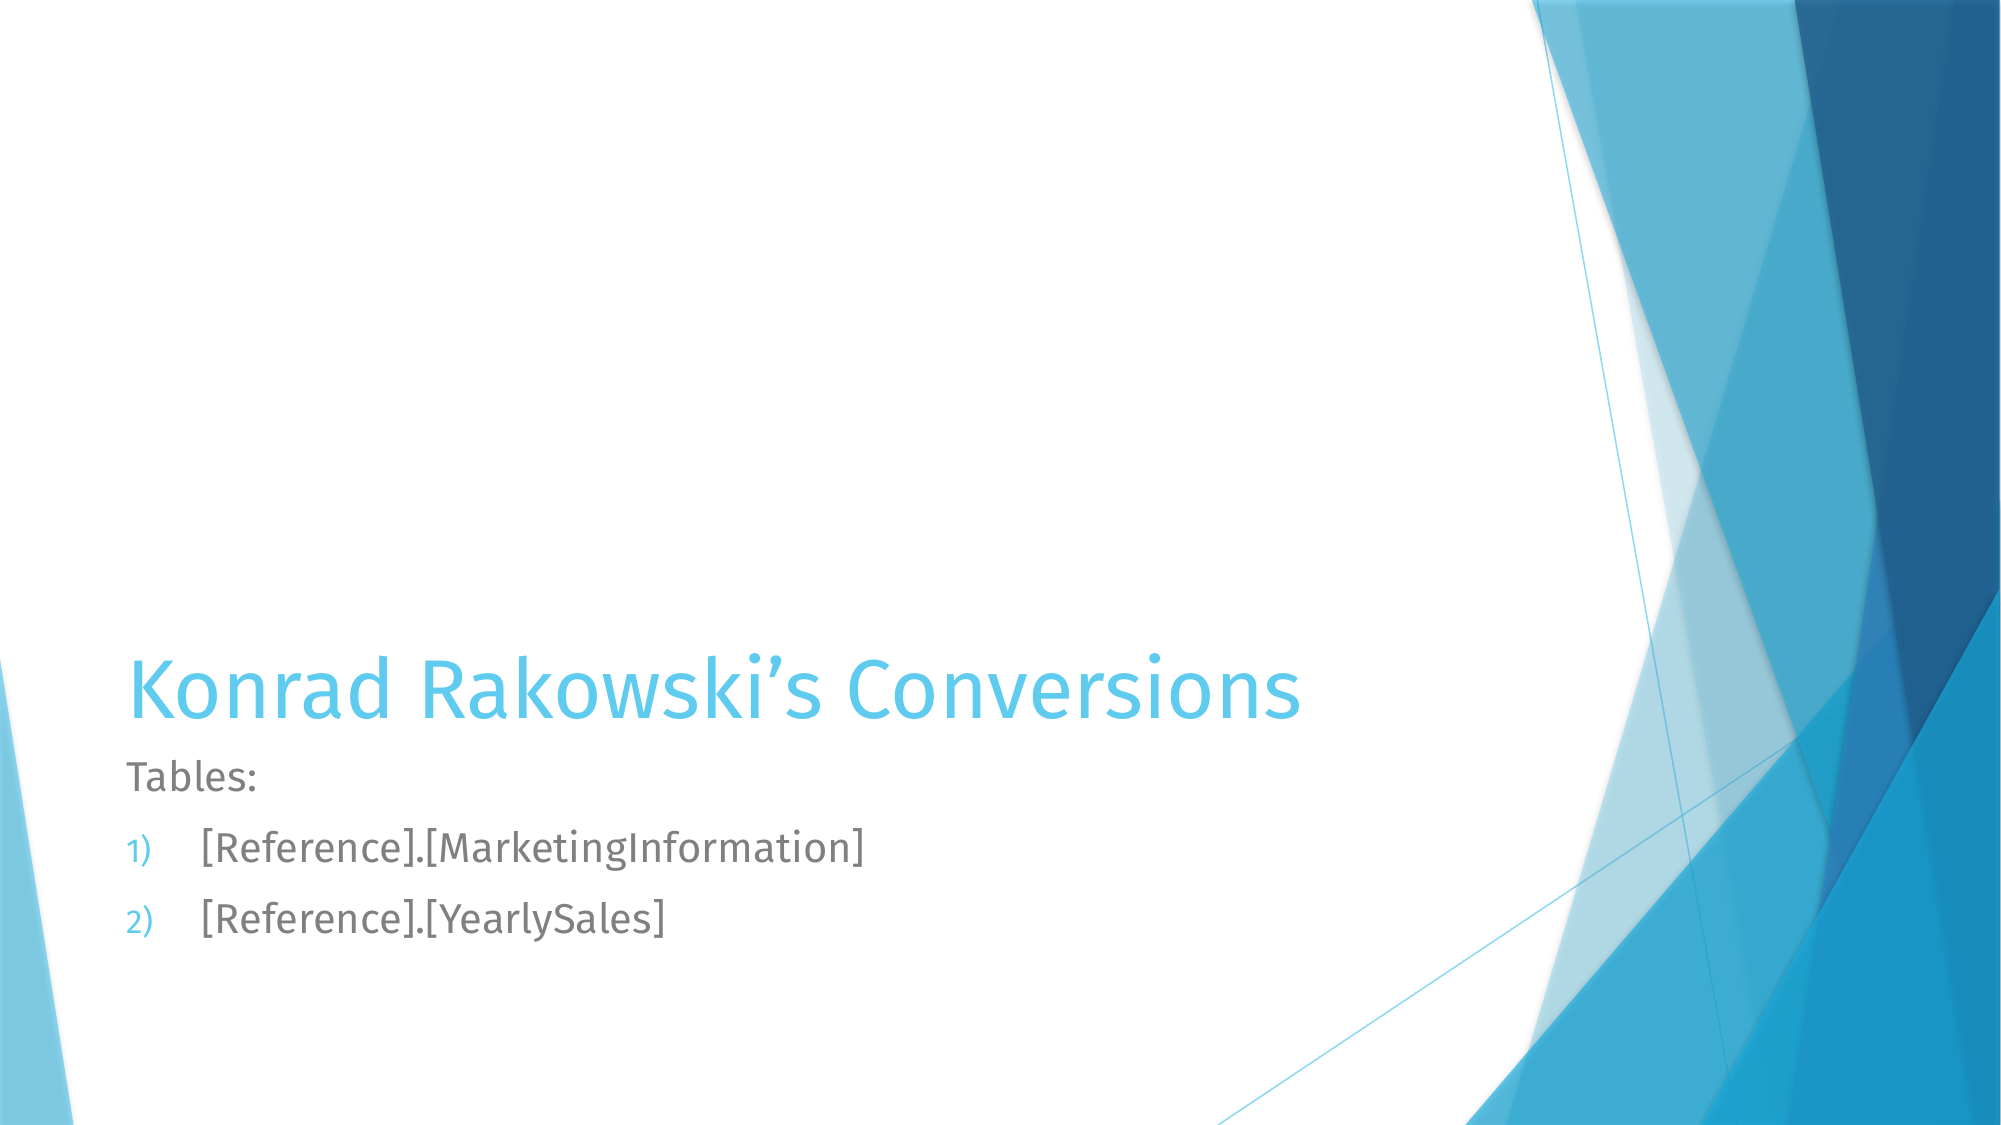

# Konrad Rakowski’s Conversions
Tables:
[Reference].[MarketingInformation]
[Reference].[YearlySales]